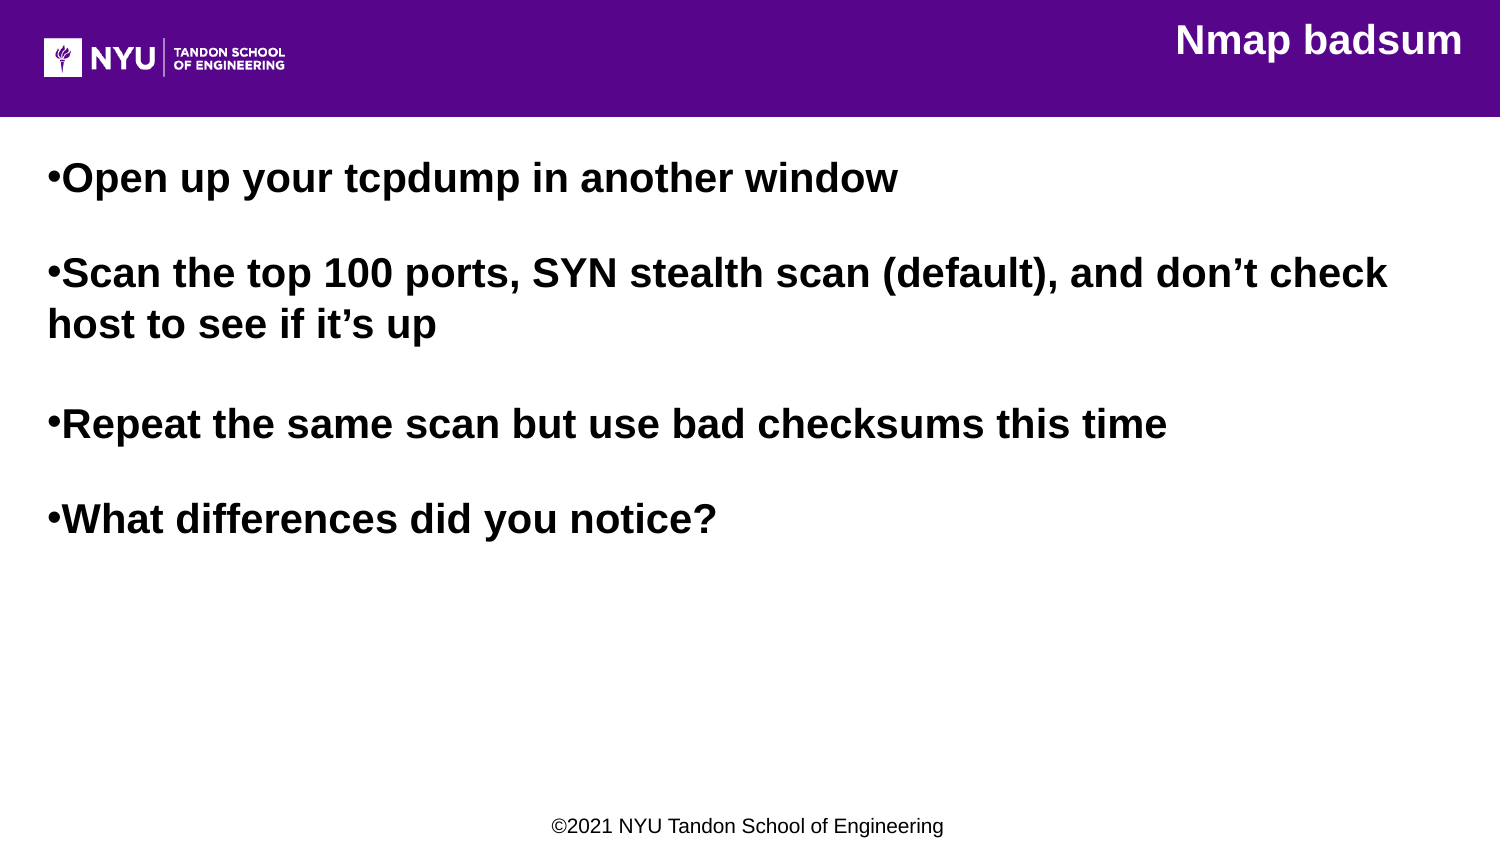

Nmap badsum
Open up your tcpdump in another window

Scan the top 100 ports, SYN stealth scan (default), and don’t check host to see if it’s up

Repeat the same scan but use bad checksums this time

What differences did you notice?